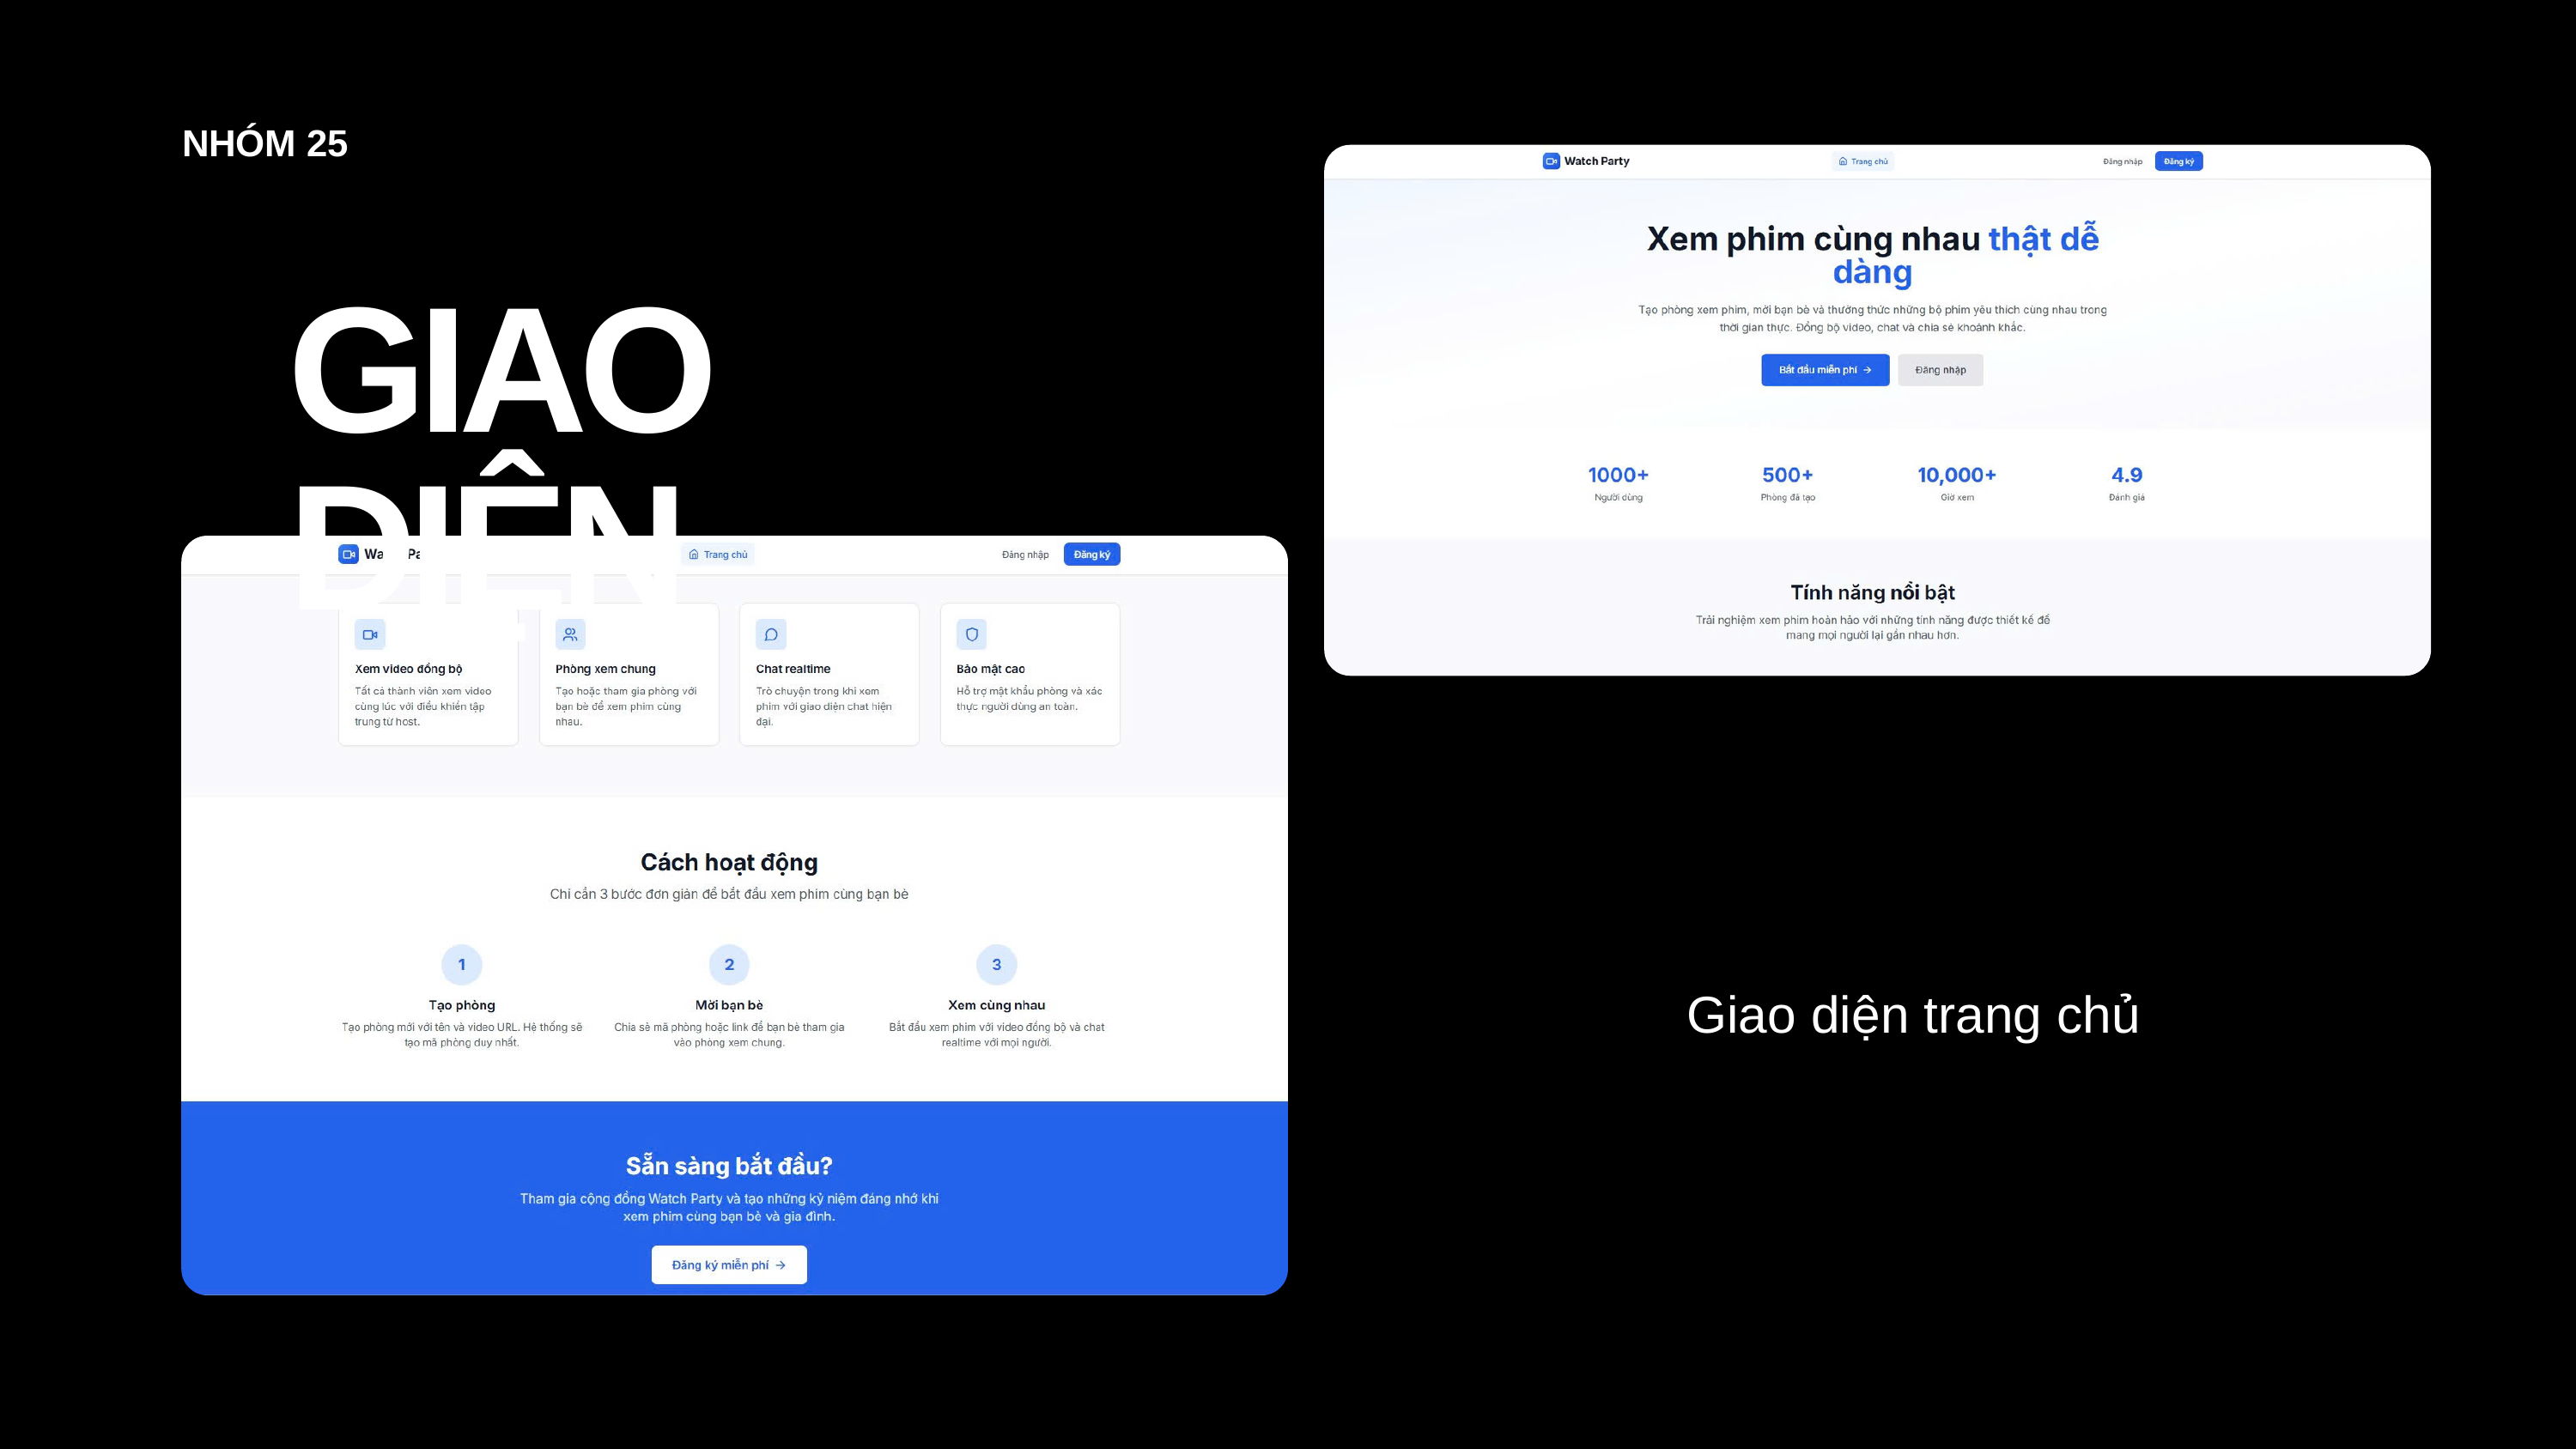

NHÓM 25

GIAO DIỆN

Giao diện trang chủ